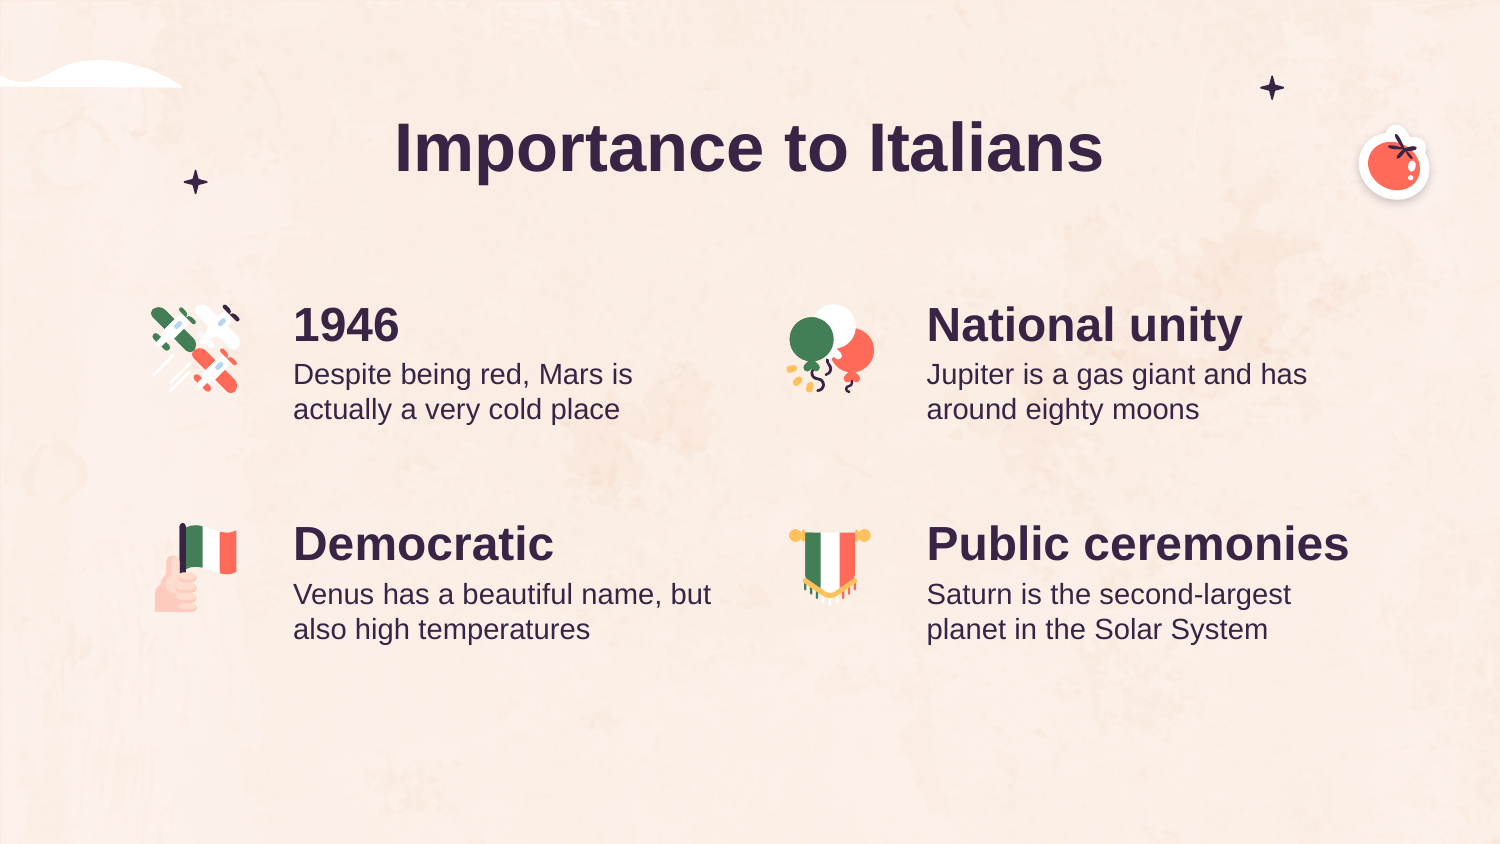

# Importance to Italians

1946
National unity

Despite being red, Mars is actually a very cold place
Jupiter is a gas giant and has around eighty moons
Democratic
Public ceremonies

Venus has a beautiful name, but also high temperatures
Saturn is the second-largest planet in the Solar System